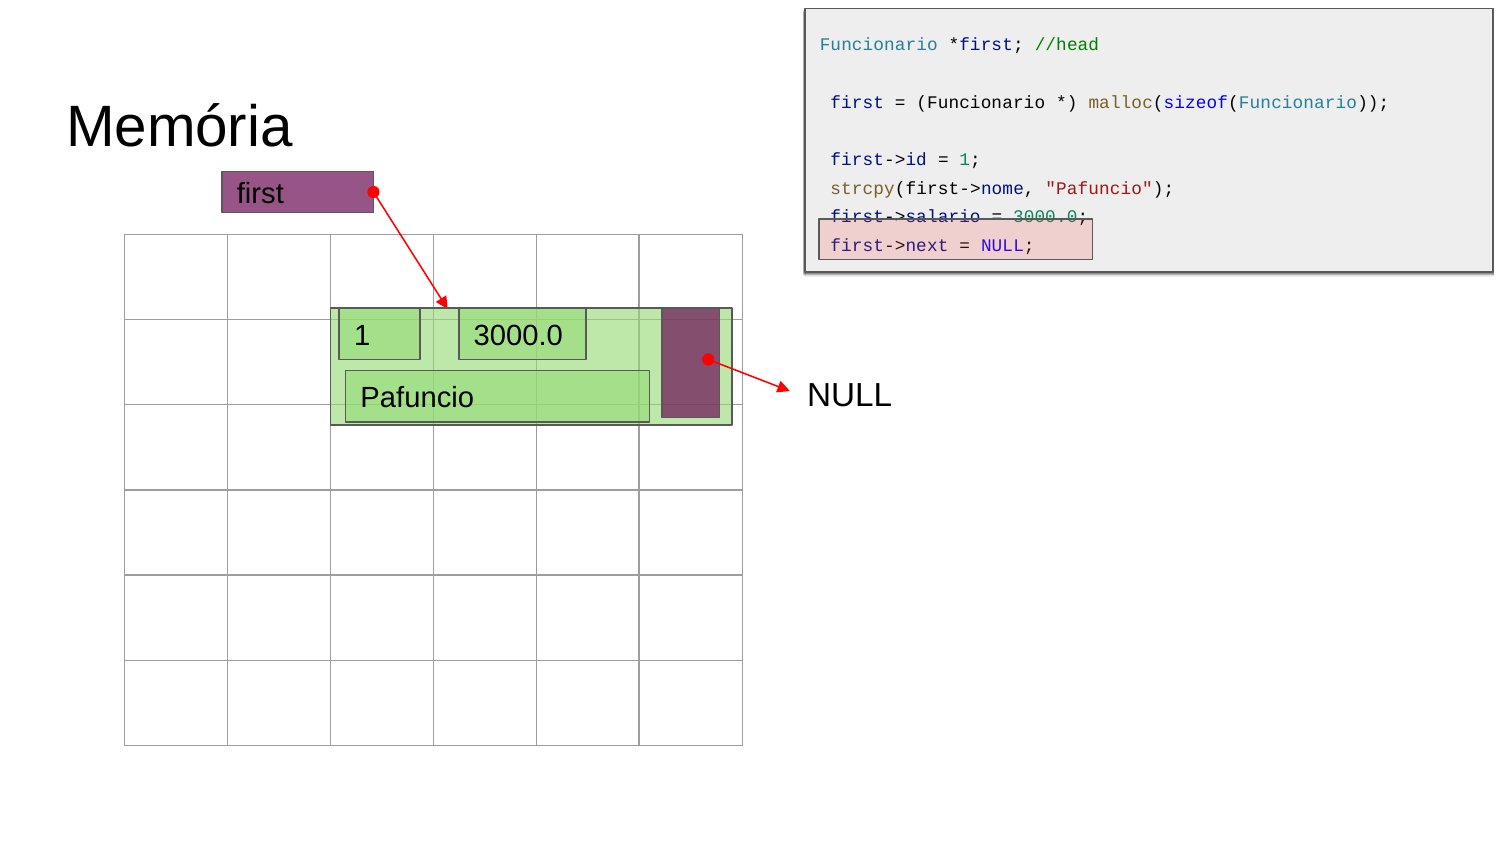

Funcionario *first; //head

 first = (Funcionario *) malloc(sizeof(Funcionario));

 first->id = 1;
 strcpy(first->nome, "Pafuncio");
 first->salario = 3000.0;
 first->next = NULL;
Memória
first

|  |  |  |  |  |  |
| --- | --- | --- | --- | --- | --- |
|  |  |  |  |  |  |
|  |  |  |  |  |  |
|  |  |  |  |  |  |
|  |  |  |  |  |  |
|  |  |  |  |  |  |

1
3000.0

NULL
Pafuncio